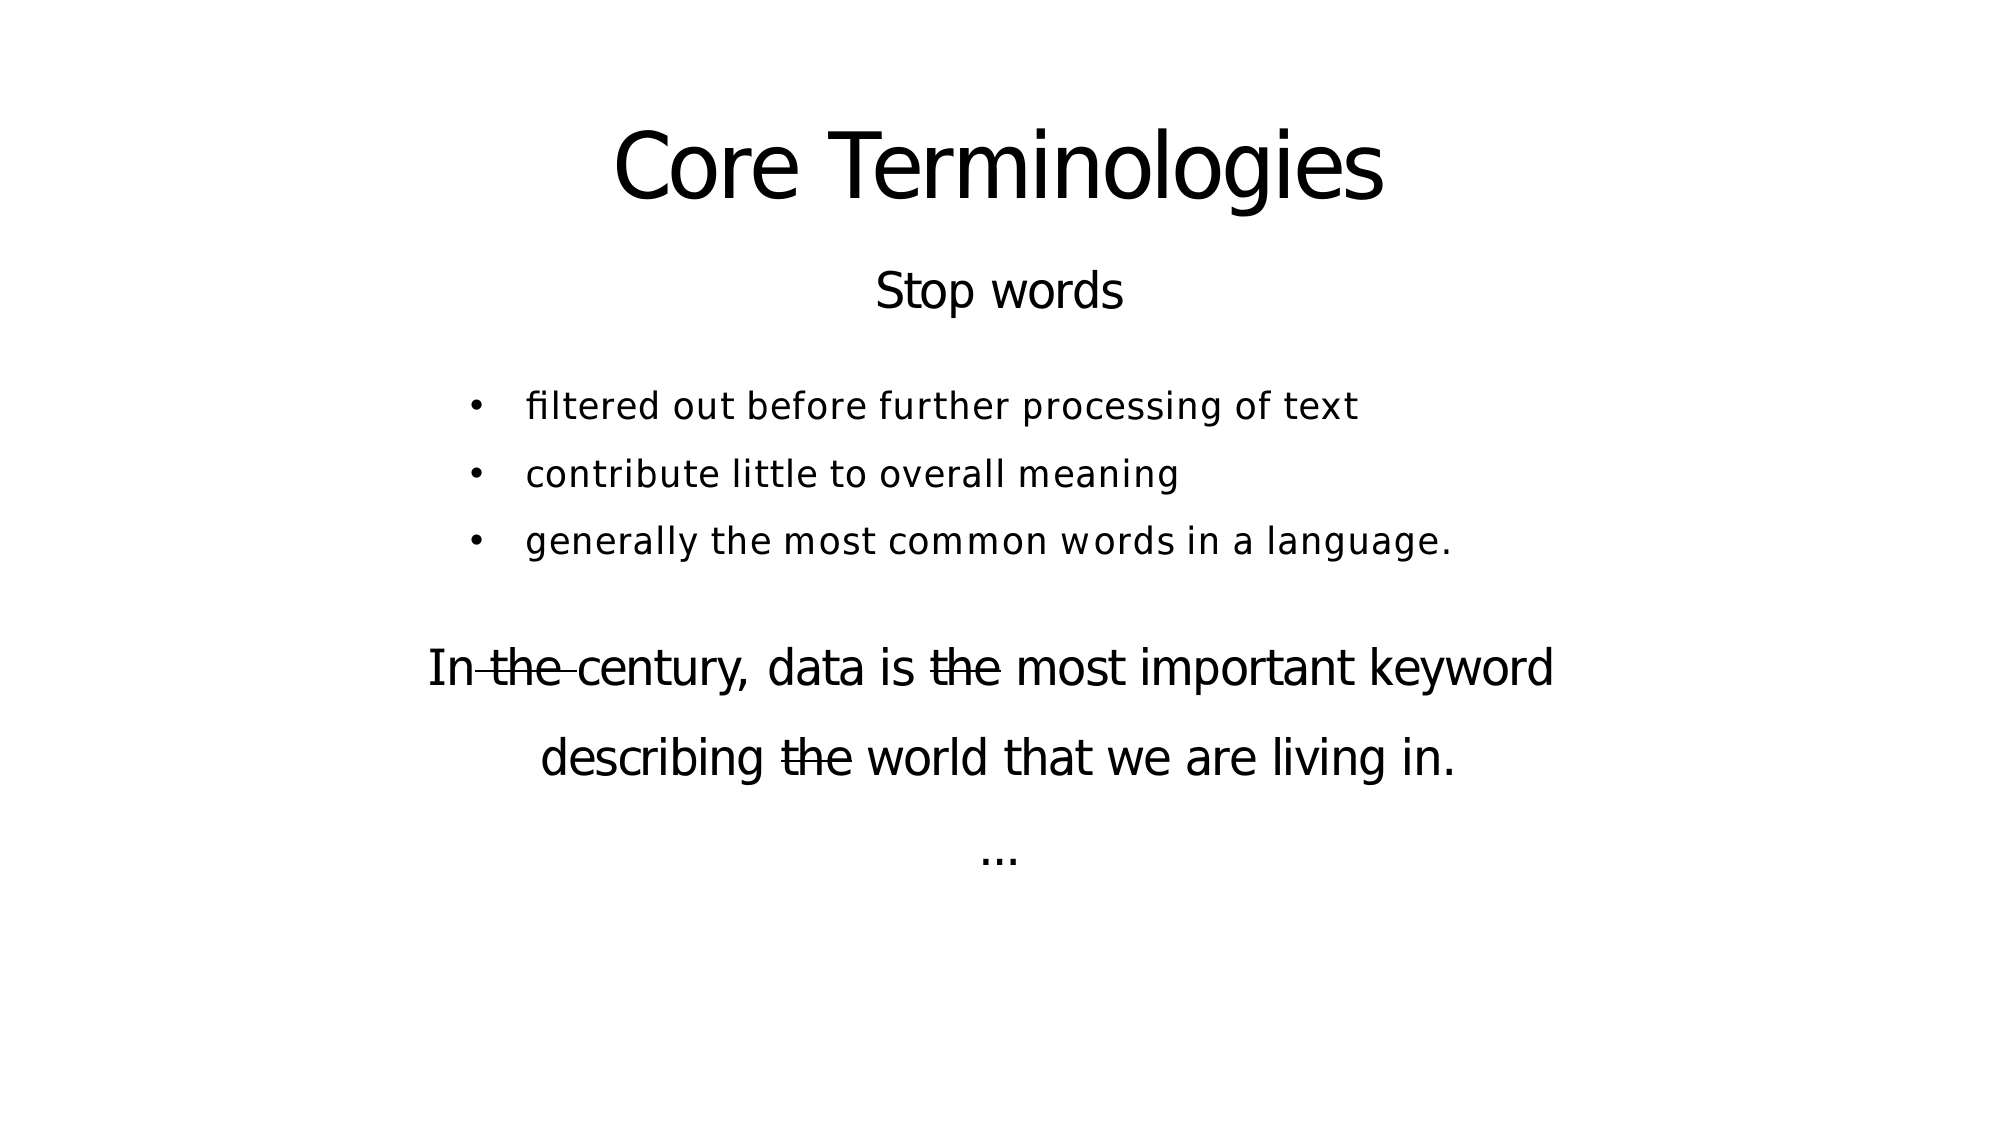

# Core Terminologies
Stop words
filtered out before further processing of text
contribute little to overall meaning
generally the most common words in a language.

In the century, data is the most important keyword
describing the world that we are living in.
…